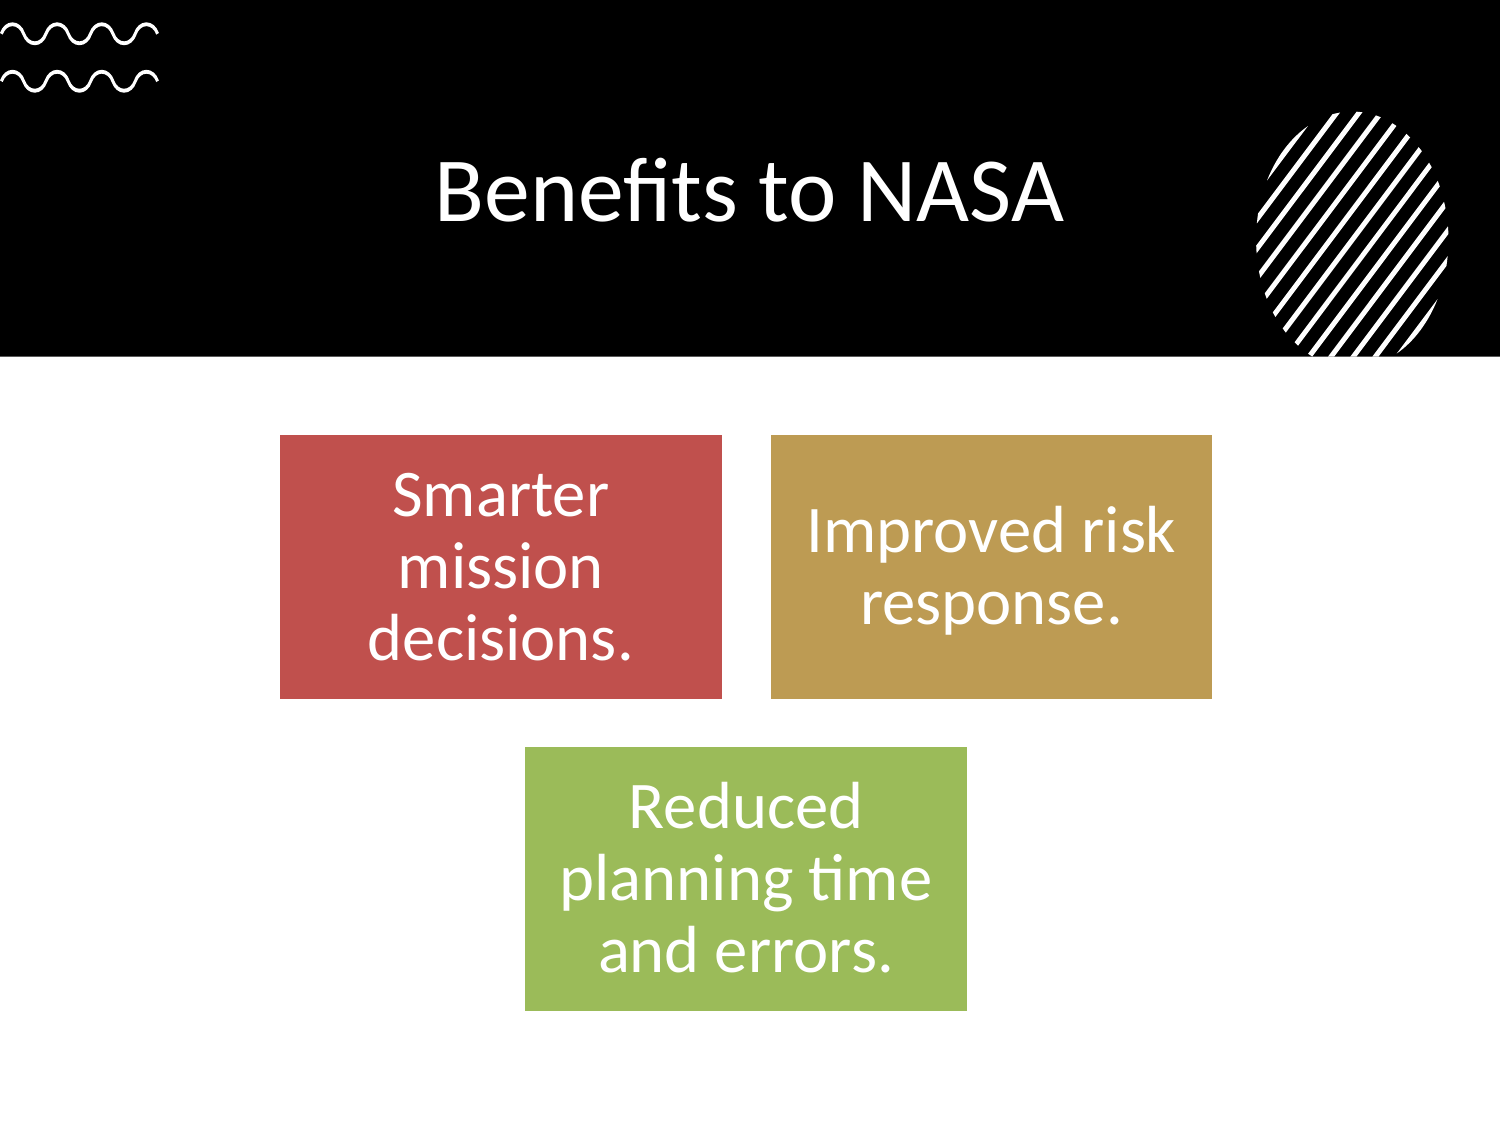

# Benefits to NASA

Smarter mission decisions.
Improved risk response.
Reduced planning time and errors.